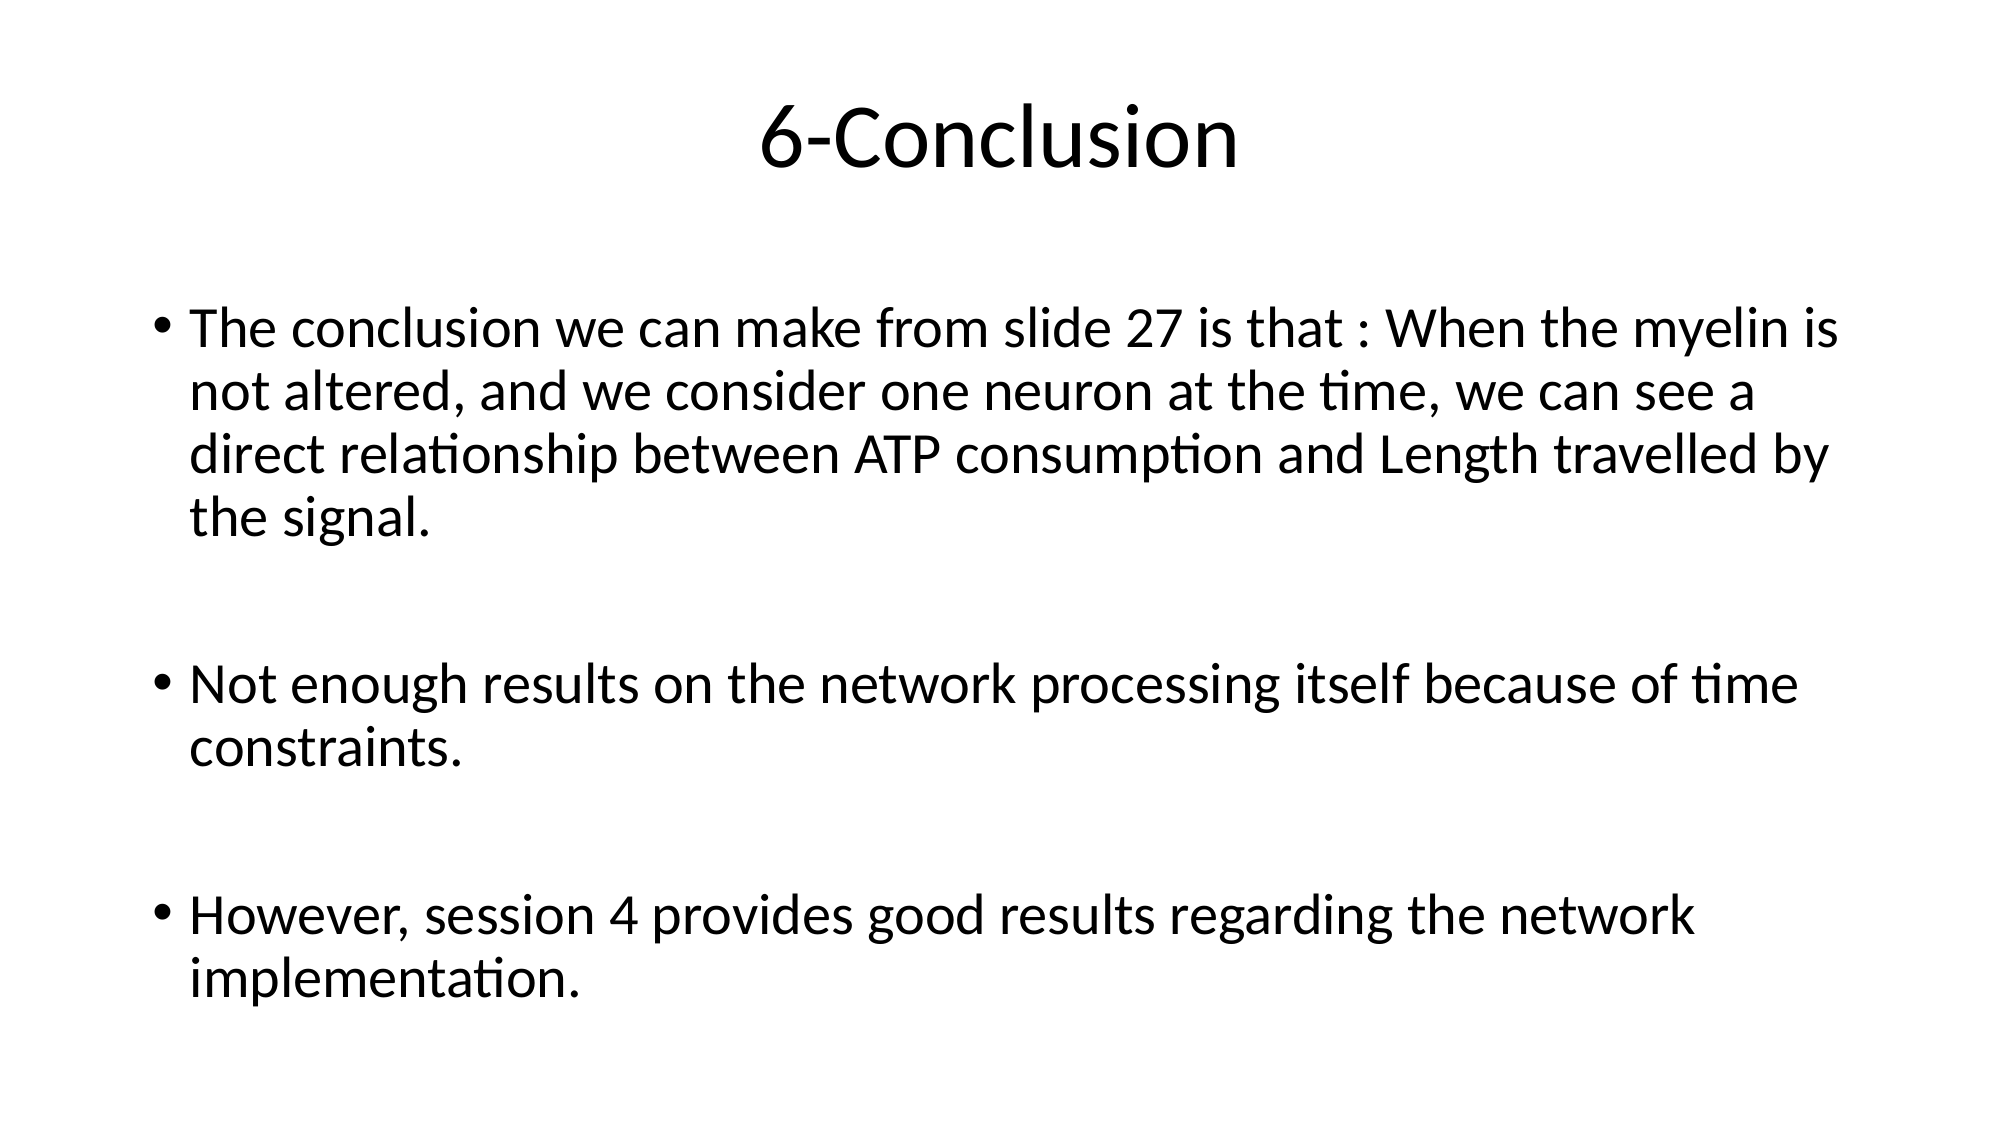

# 6-Conclusion
The conclusion we can make from slide 27 is that : When the myelin is not altered, and we consider one neuron at the time, we can see a direct relationship between ATP consumption and Length travelled by the signal.

Not enough results on the network processing itself because of time constraints.

However, session 4 provides good results regarding the network implementation.